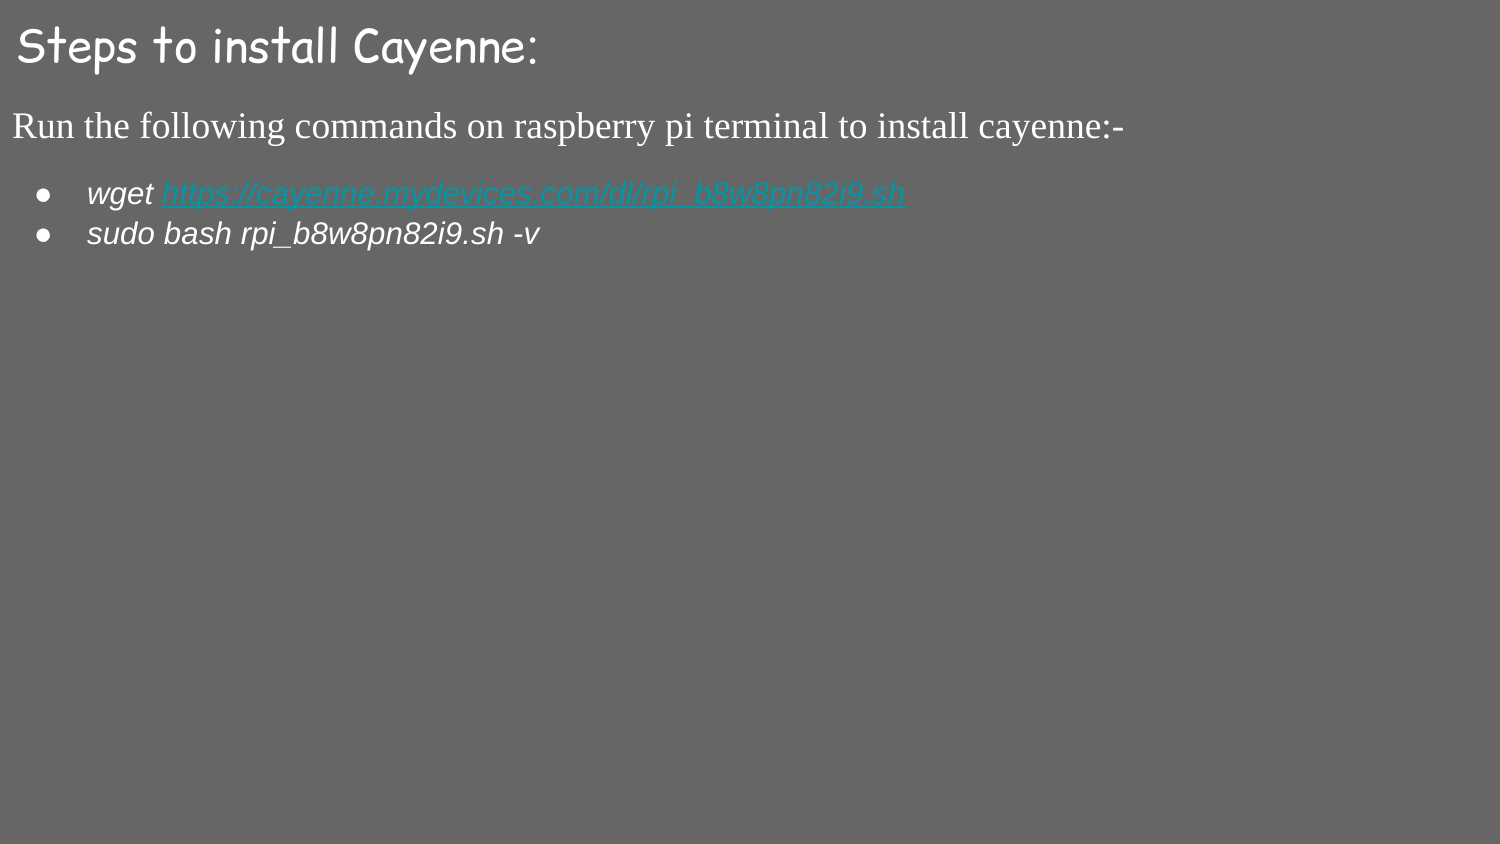

# Steps to install Cayenne:
Run the following commands on raspberry pi terminal to install cayenne:-
wget https://cayenne.mydevices.com/dl/rpi_b8w8pn82i9.sh
sudo bash rpi_b8w8pn82i9.sh -v